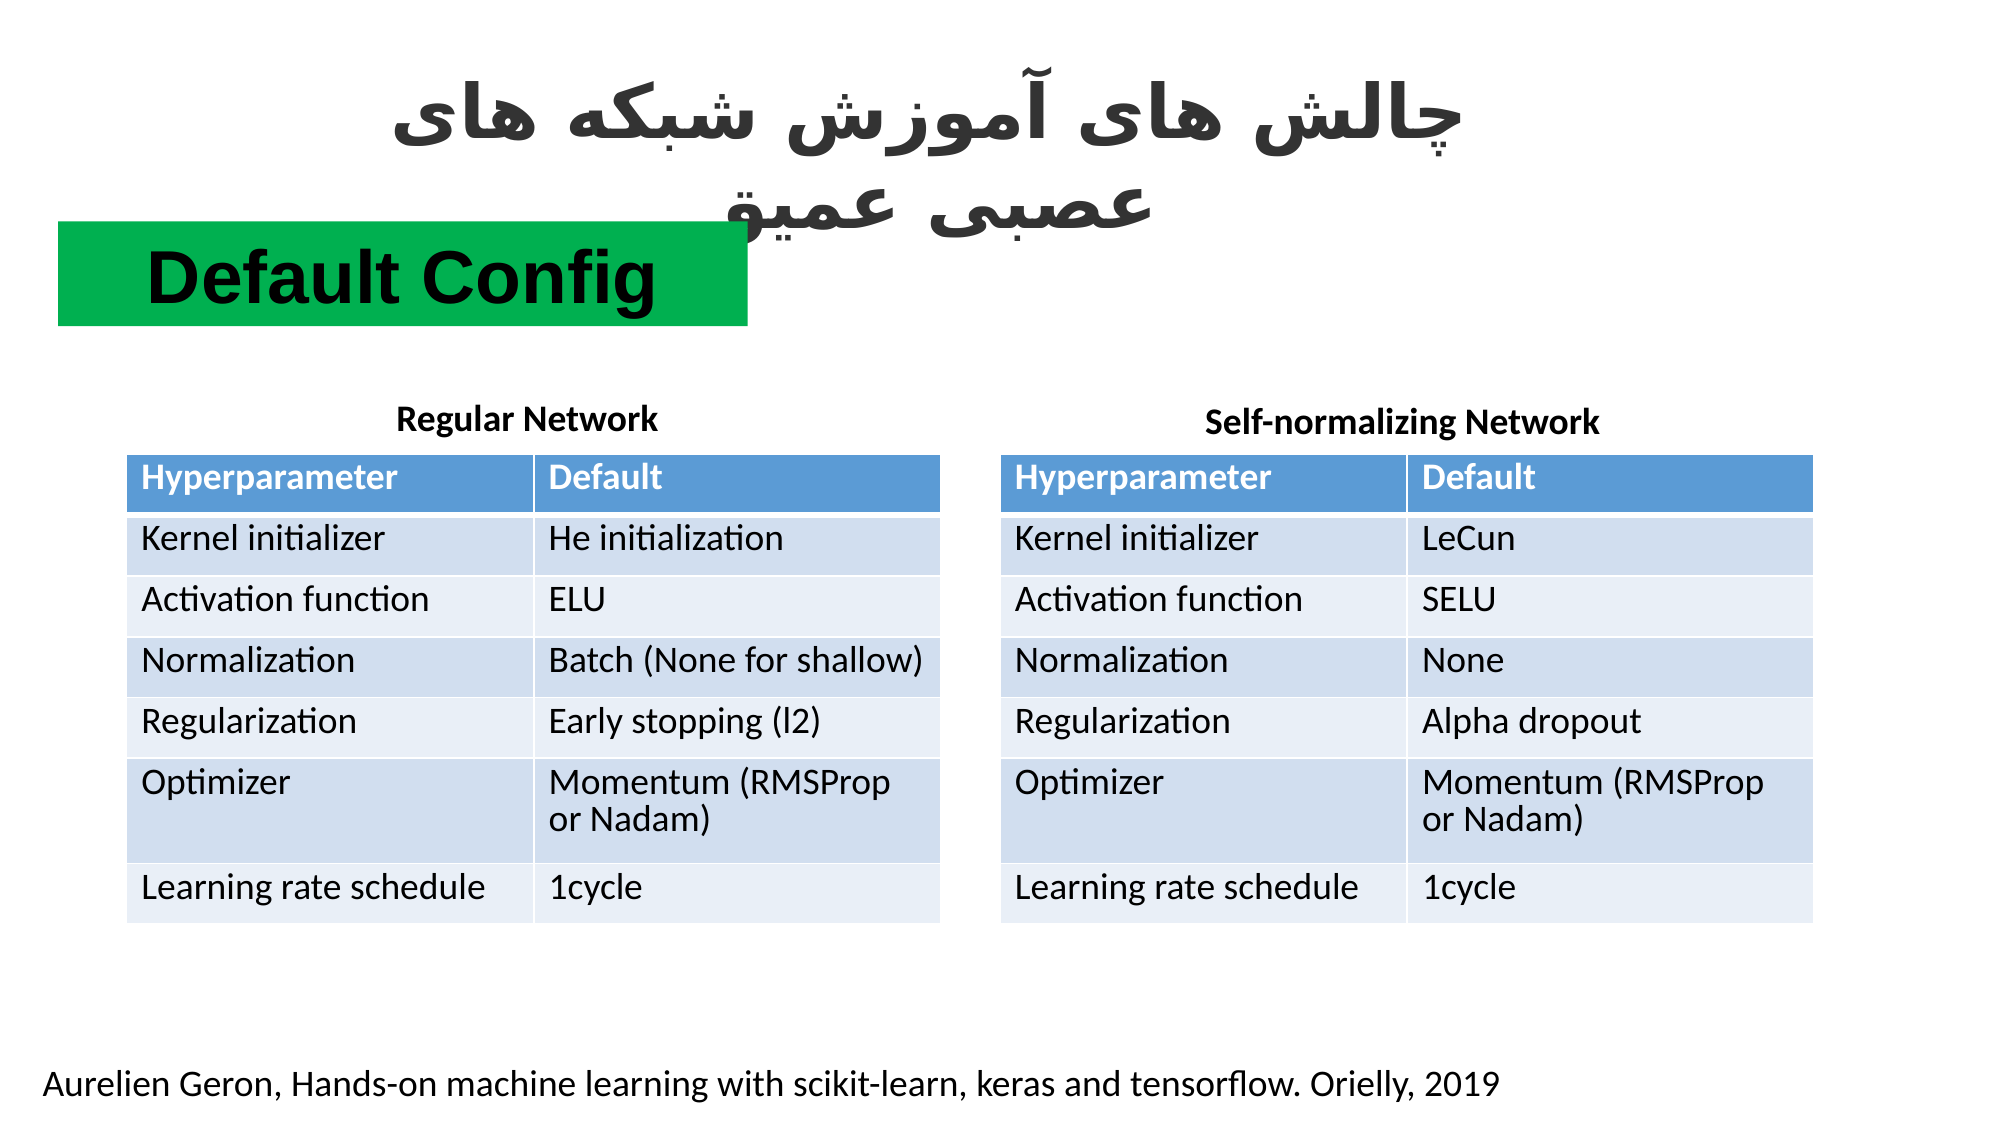

چالش های آموزش شبکه های عصبی عمیق
Default Config
Regular Network
Self-normalizing Network
| Hyperparameter | Default |
| --- | --- |
| Kernel initializer | He initialization |
| Activation function | ELU |
| Normalization | Batch (None for shallow) |
| Regularization | Early stopping (l2) |
| Optimizer | Momentum (RMSProp or Nadam) |
| Learning rate schedule | 1cycle |
| Hyperparameter | Default |
| --- | --- |
| Kernel initializer | LeCun |
| Activation function | SELU |
| Normalization | None |
| Regularization | Alpha dropout |
| Optimizer | Momentum (RMSProp or Nadam) |
| Learning rate schedule | 1cycle |
Aurelien Geron, Hands-on machine learning with scikit-learn, keras and tensorflow. Orielly, 2019